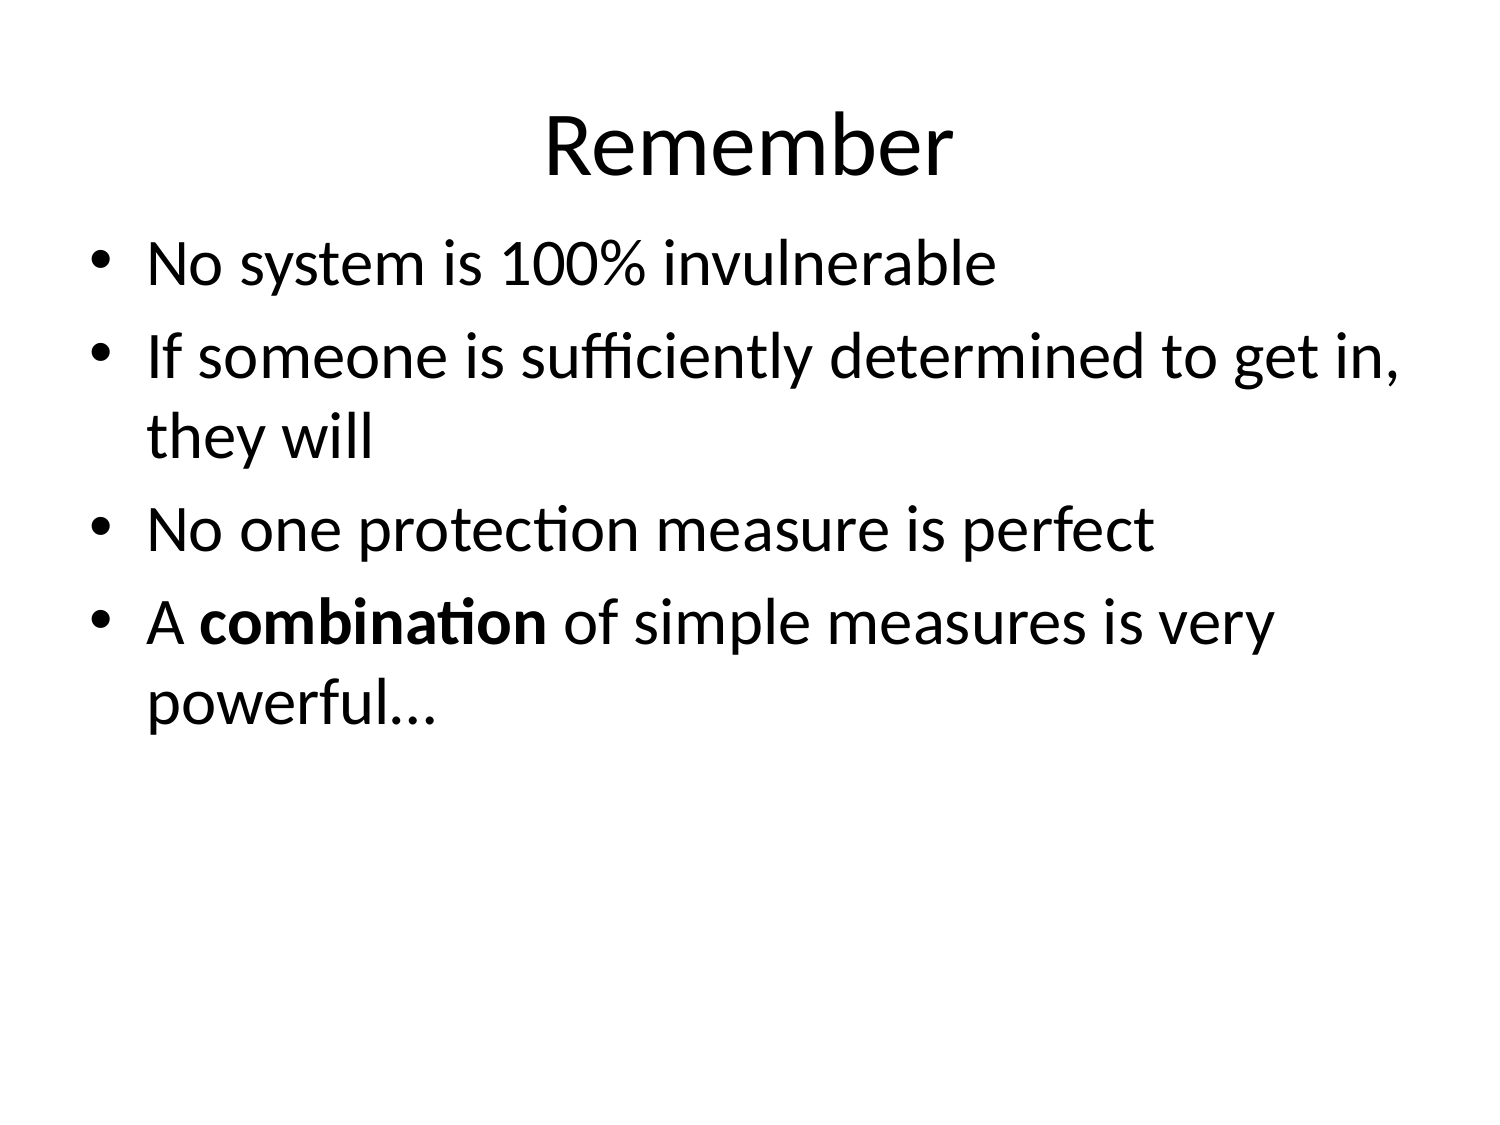

# Remember
No system is 100% invulnerable
If someone is sufficiently determined to get in, they will
No one protection measure is perfect
A combination of simple measures is very powerful…